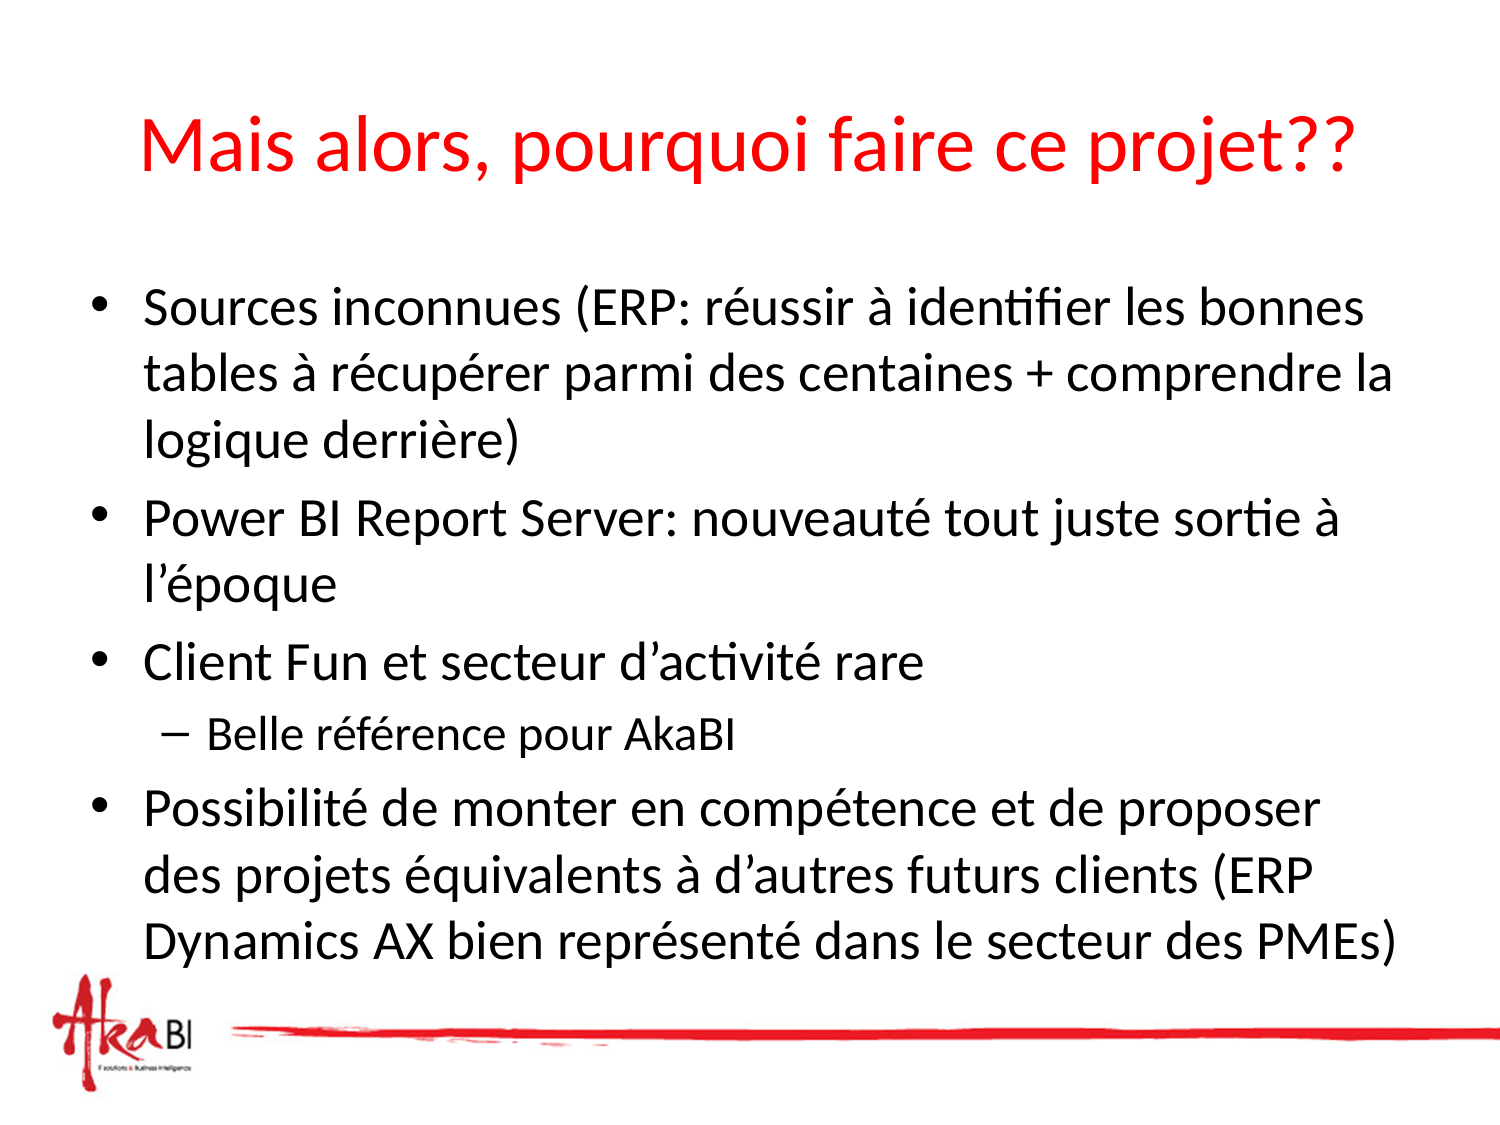

# Mais alors, pourquoi faire ce projet??
Sources inconnues (ERP: réussir à identifier les bonnes tables à récupérer parmi des centaines + comprendre la logique derrière)
Power BI Report Server: nouveauté tout juste sortie à l’époque
Client Fun et secteur d’activité rare
Belle référence pour AkaBI
Possibilité de monter en compétence et de proposer des projets équivalents à d’autres futurs clients (ERP Dynamics AX bien représenté dans le secteur des PMEs)